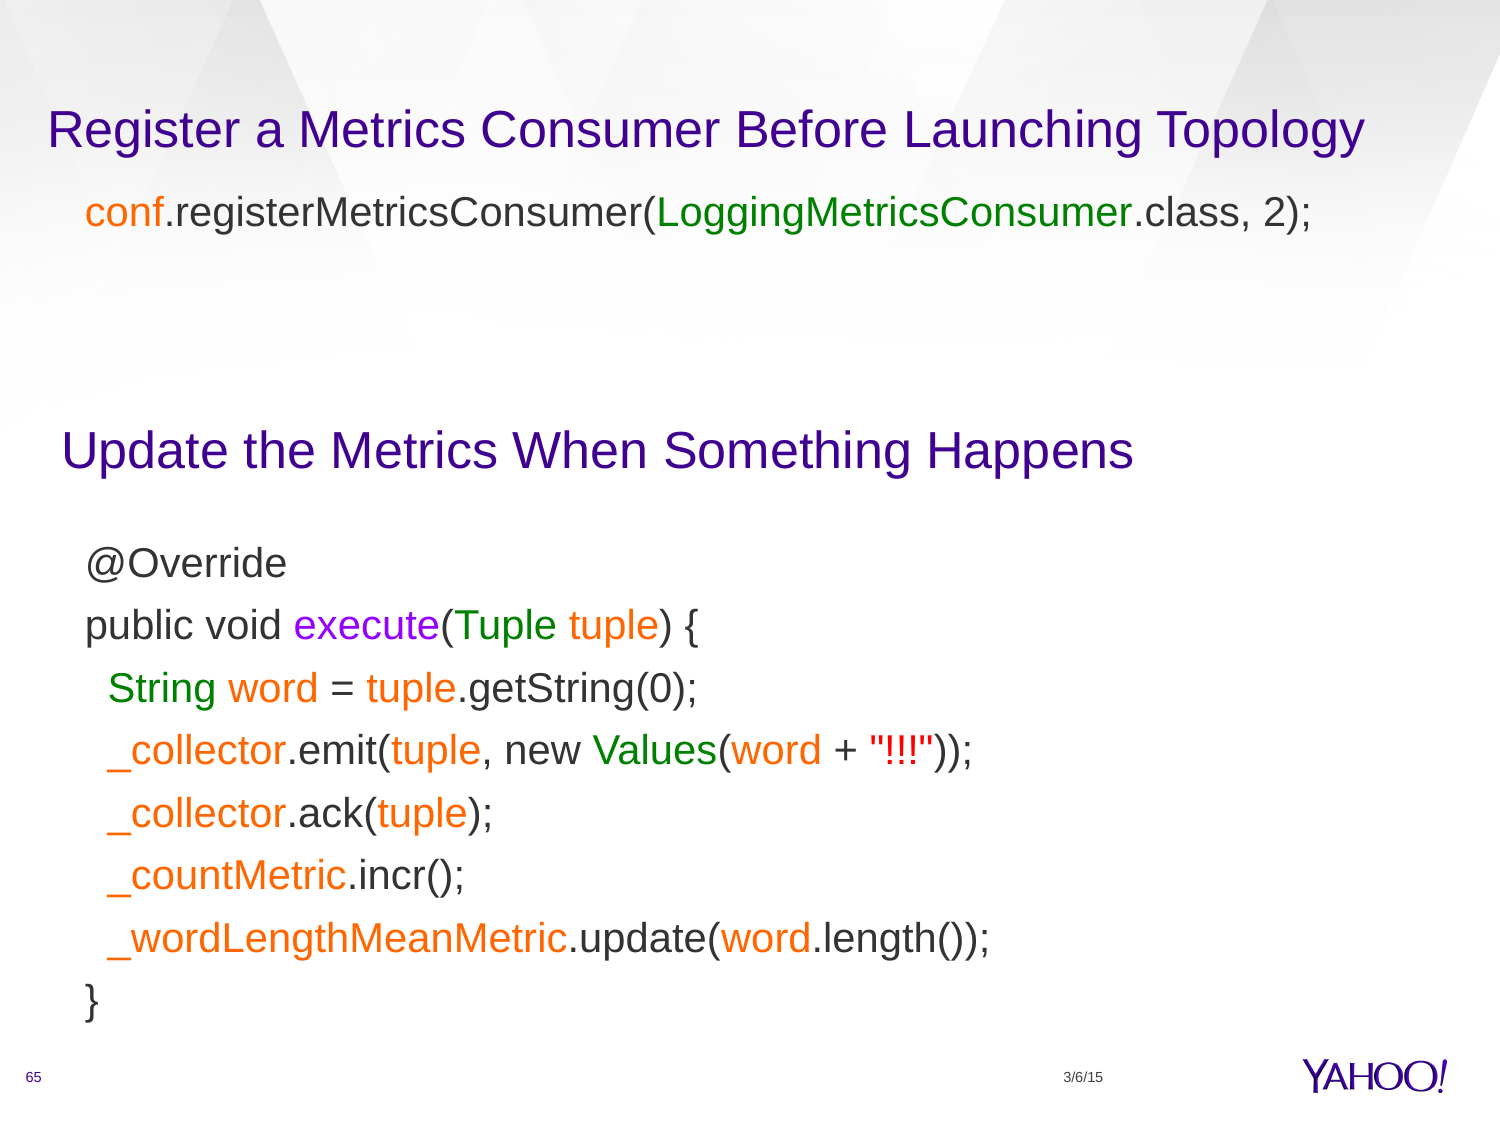

Register a Metrics Consumer Before Launching Topology
conf.registerMetricsConsumer(LoggingMetricsConsumer.class, 2);

# Update the Metrics When Something Happens
@Override
public void execute(Tuple tuple) {
  String word = tuple.getString(0);
  _collector.emit(tuple, new Values(word + "!!!"));
  _collector.ack(tuple);
  _countMetric.incr();
  _wordLengthMeanMetric.update(word.length());
}

65
3/6/15